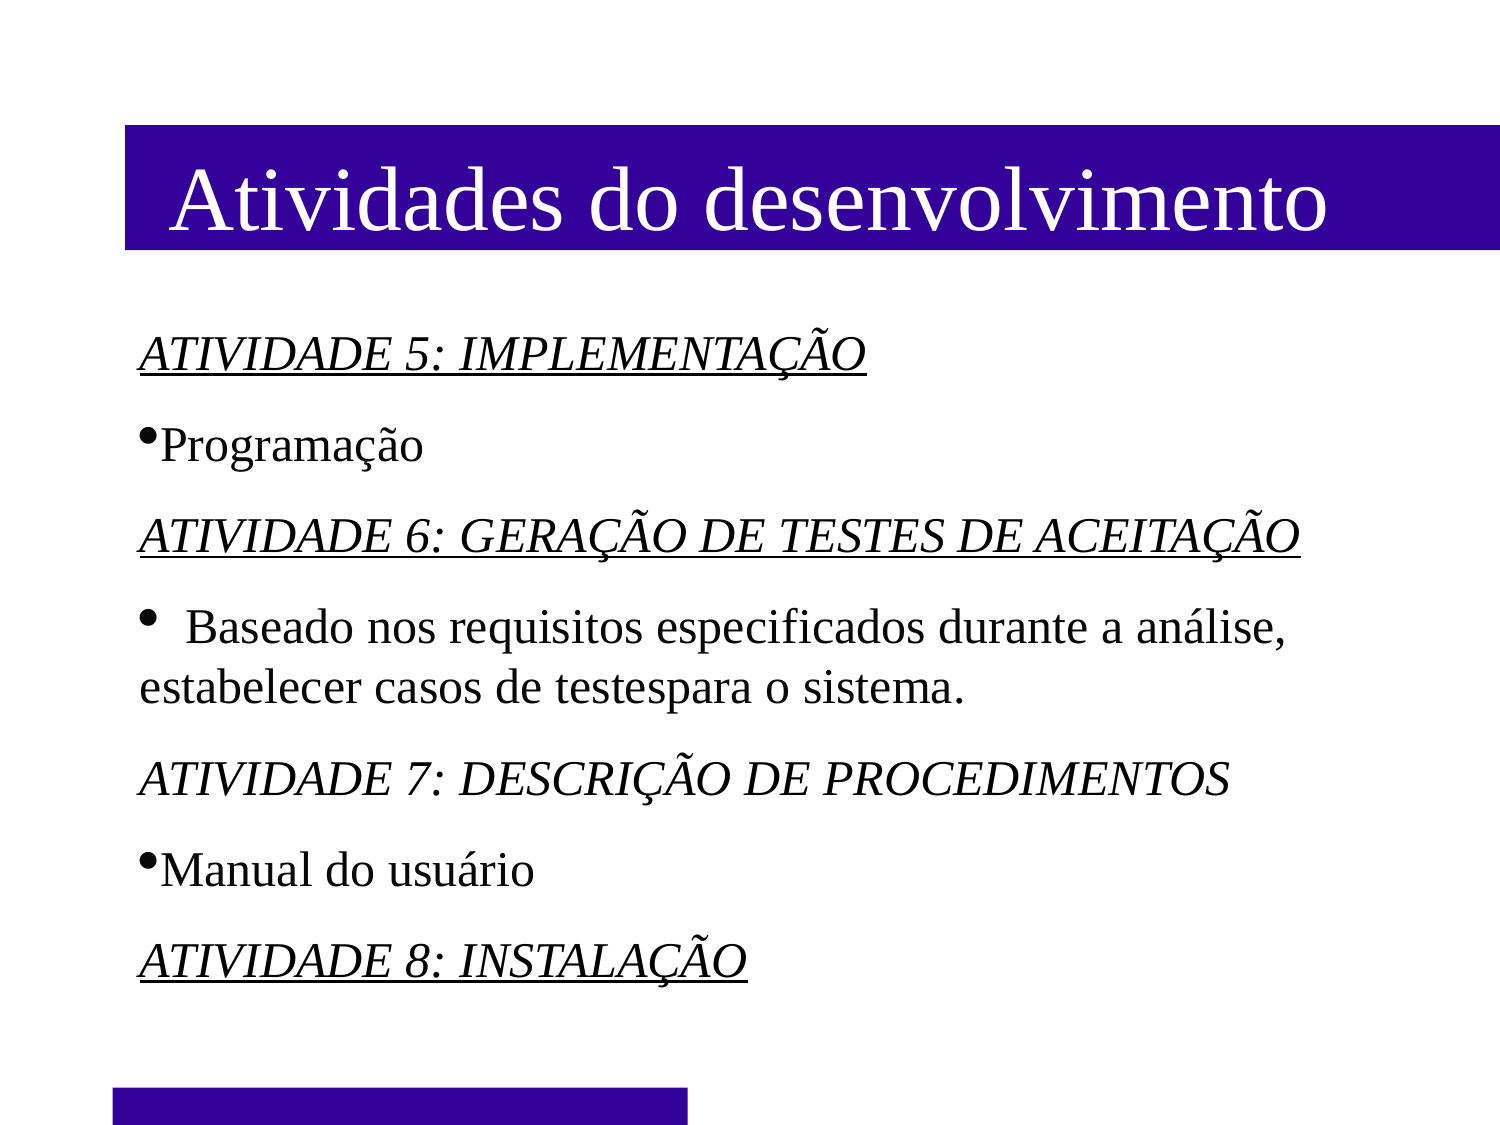

Atividades do desenvolvimento
ATIVIDADE 5: IMPLEMENTAÇÃO
Programação
ATIVIDADE 6: GERAÇÃO DE TESTES DE ACEITAÇÃO
 Baseado nos requisitos especificados durante a análise, estabelecer casos de testespara o sistema.
ATIVIDADE 7: DESCRIÇÃO DE PROCEDIMENTOS
Manual do usuário
ATIVIDADE 8: INSTALAÇÃO